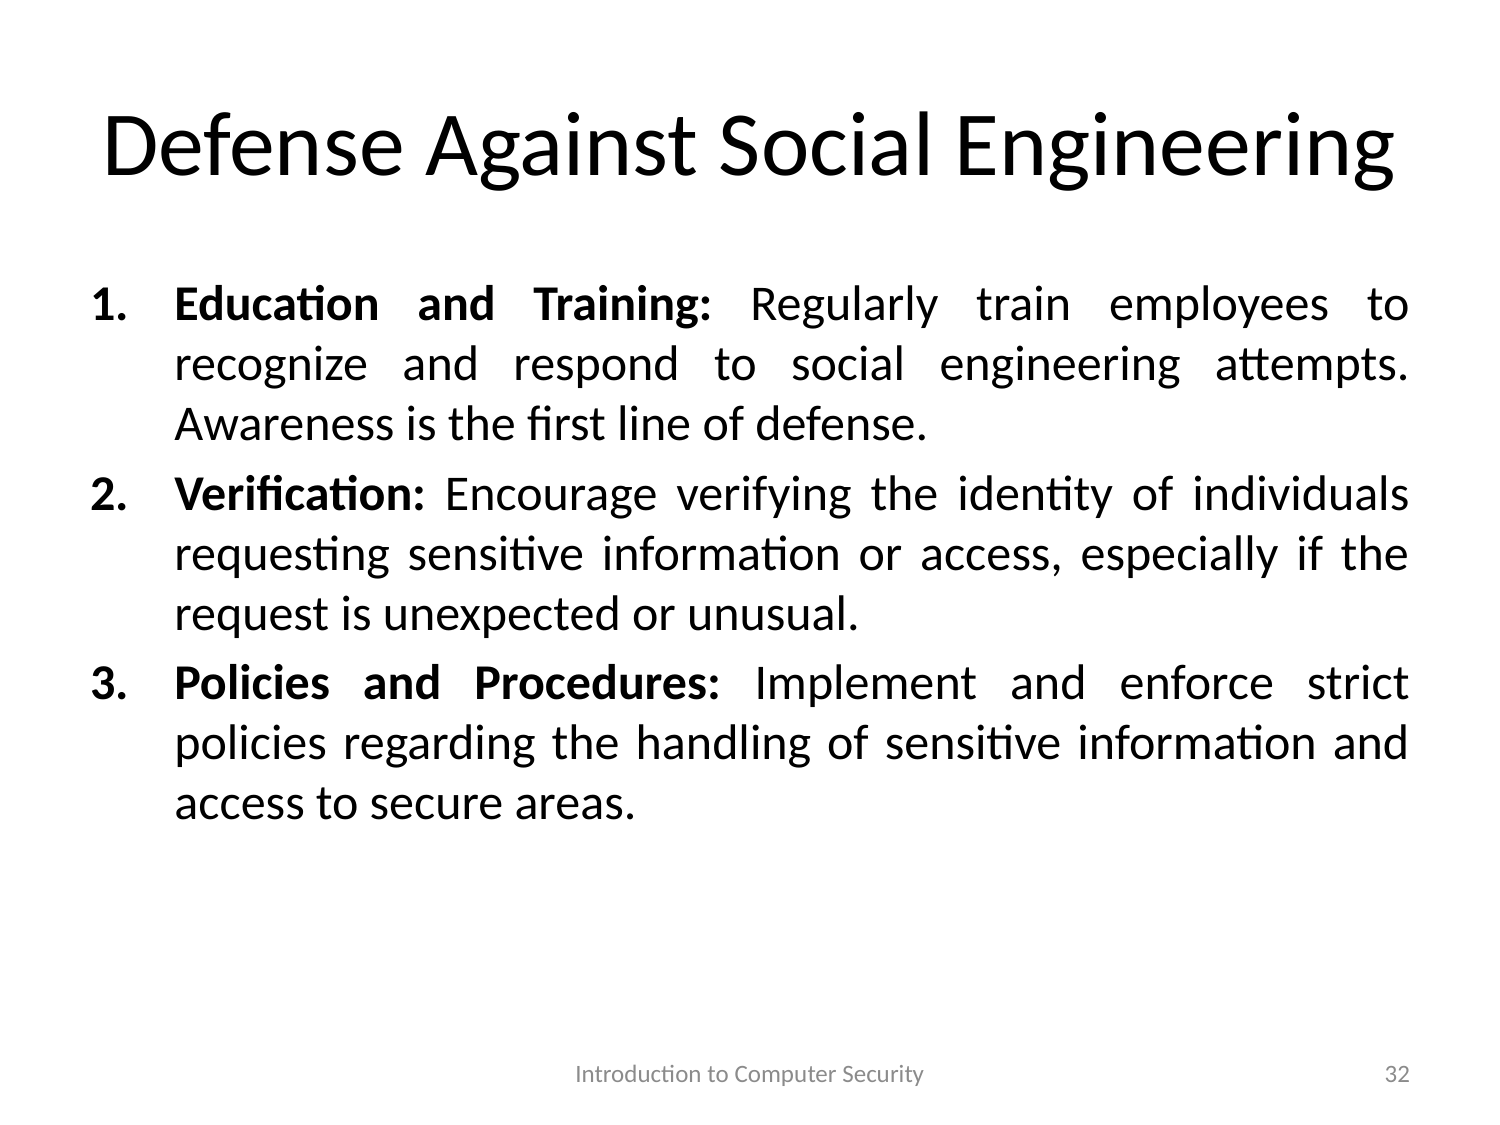

# Defense Against Social Engineering
Education and Training: Regularly train employees to recognize and respond to social engineering attempts. Awareness is the first line of defense.
Verification: Encourage verifying the identity of individuals requesting sensitive information or access, especially if the request is unexpected or unusual.
Policies and Procedures: Implement and enforce strict policies regarding the handling of sensitive information and access to secure areas.
Introduction to Computer Security
32